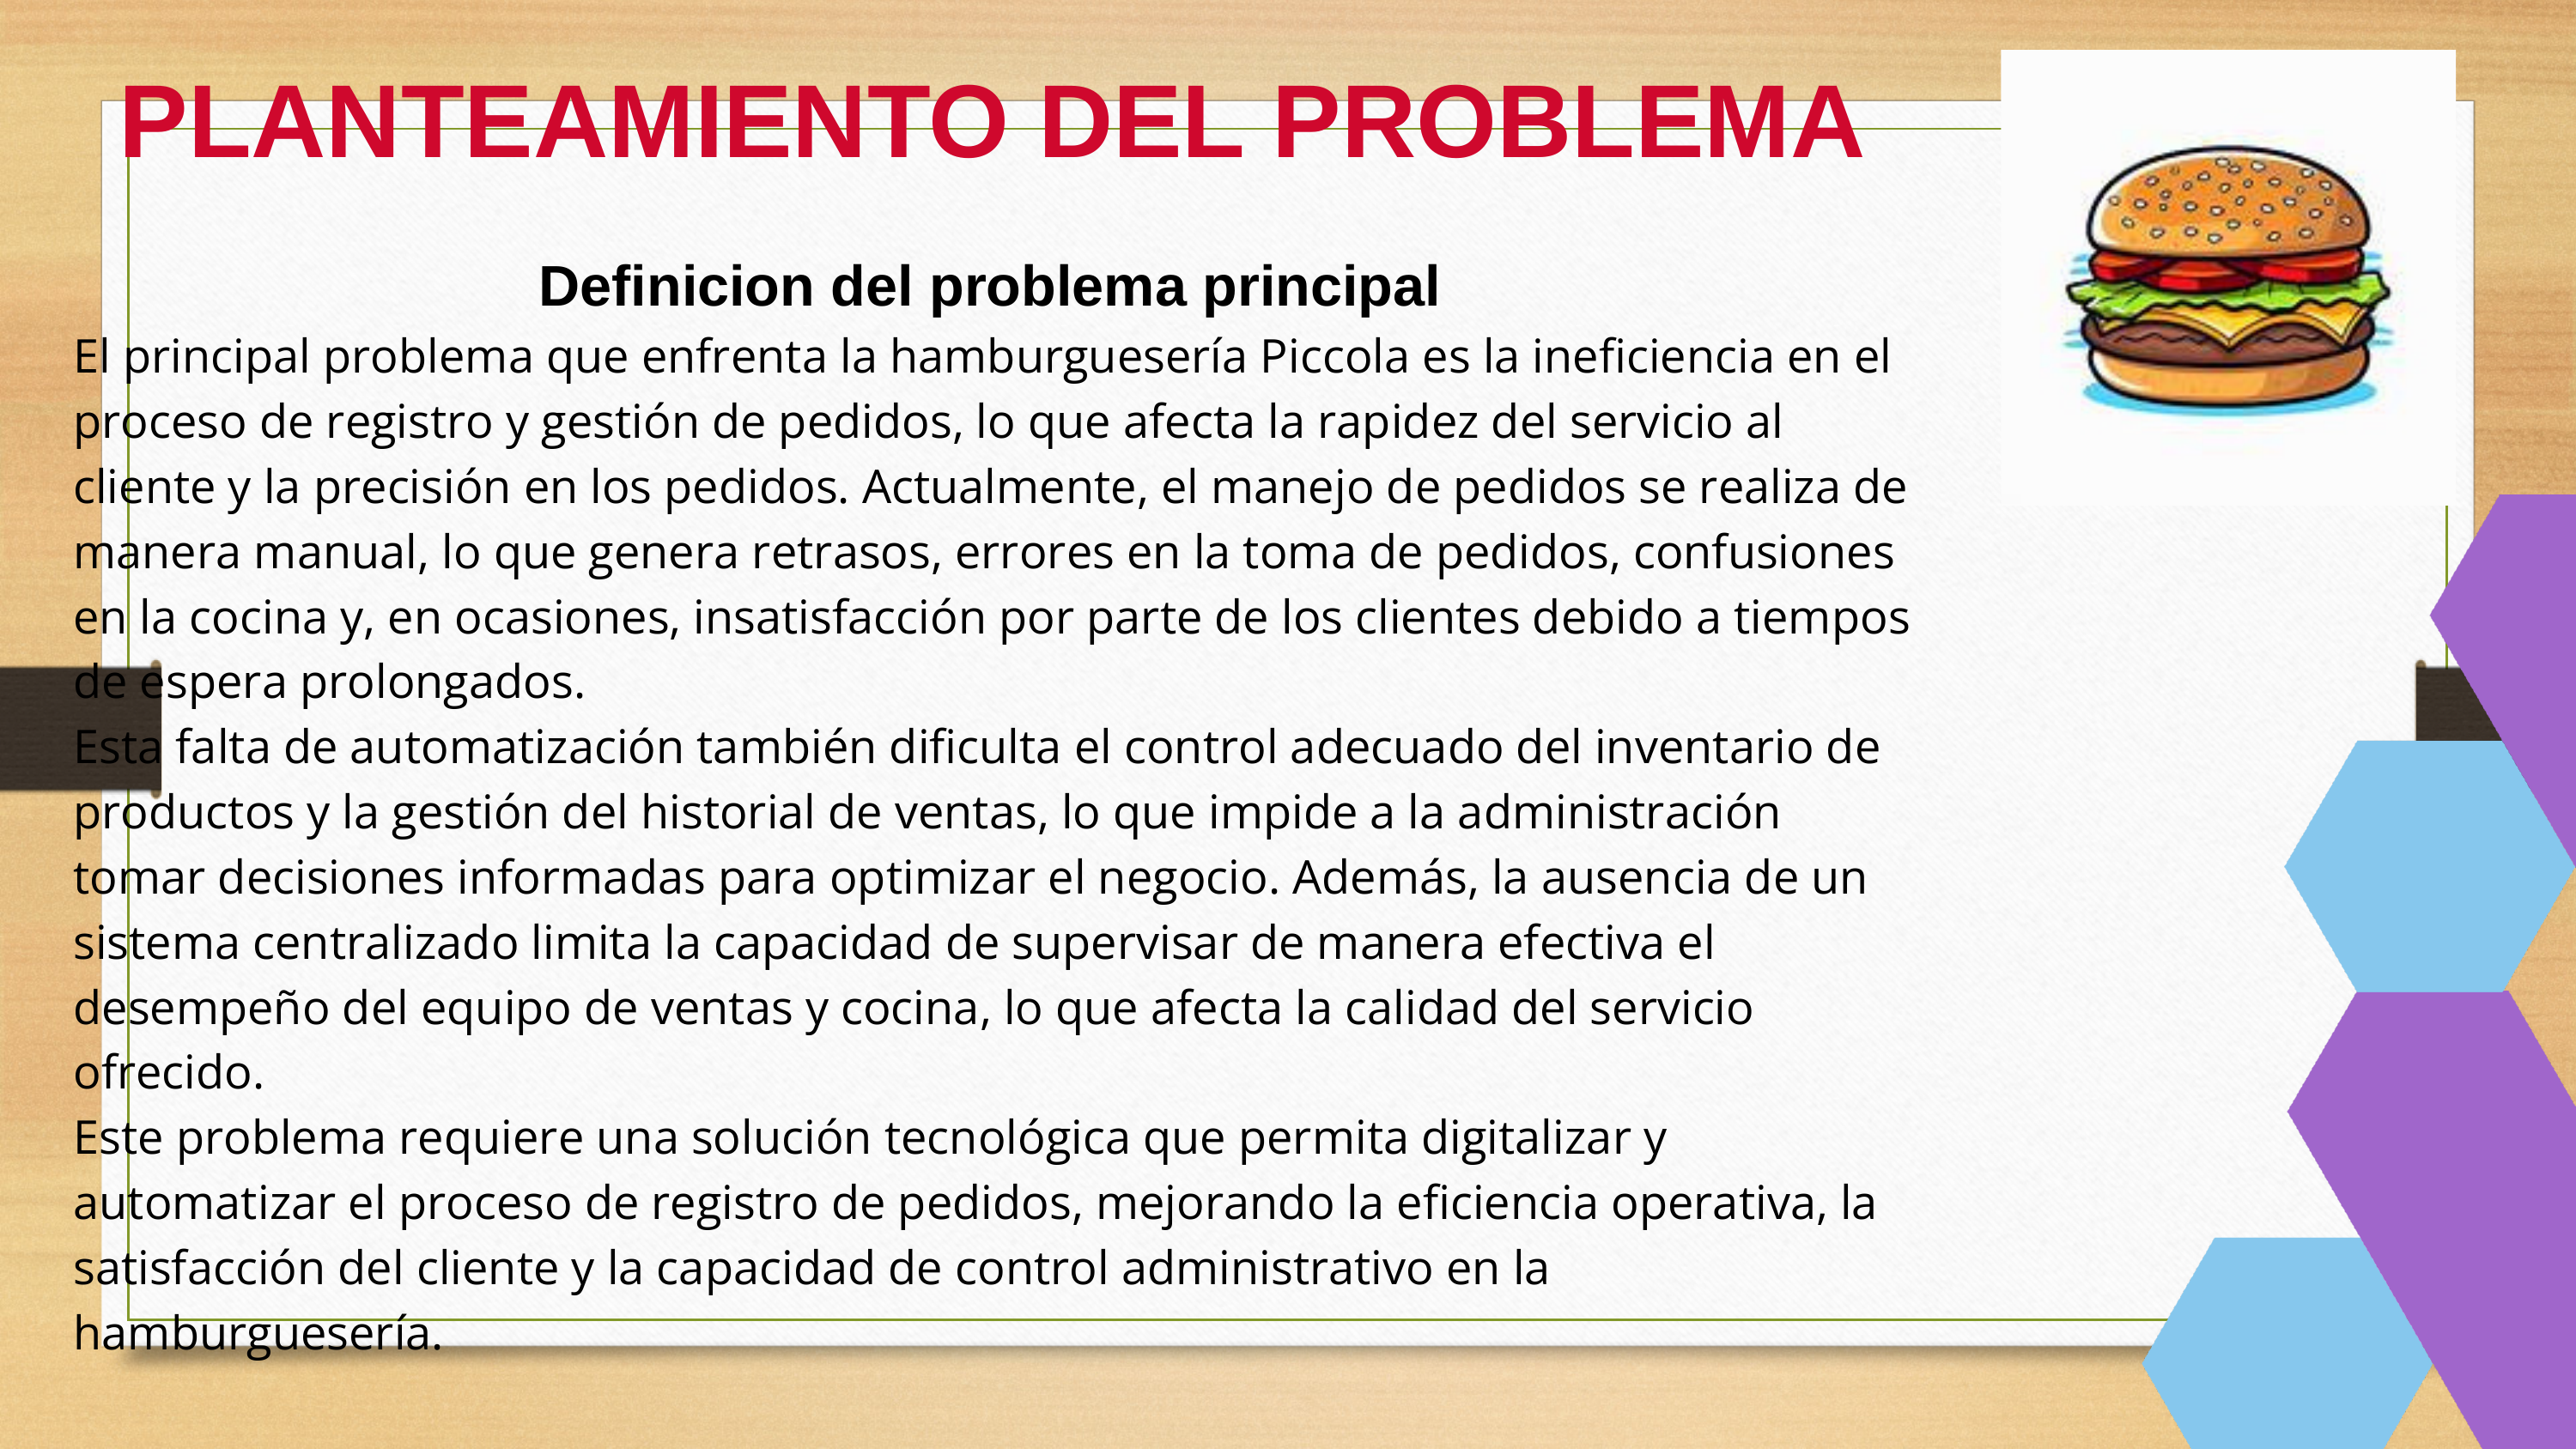

PLANTEAMIENTO DEL PROBLEMA

Definicion del problema principal
El principal problema que enfrenta la hamburguesería Piccola es la ineficiencia en el proceso de registro y gestión de pedidos, lo que afecta la rapidez del servicio al cliente y la precisión en los pedidos. Actualmente, el manejo de pedidos se realiza de manera manual, lo que genera retrasos, errores en la toma de pedidos, confusiones en la cocina y, en ocasiones, insatisfacción por parte de los clientes debido a tiempos de espera prolongados.
Esta falta de automatización también dificulta el control adecuado del inventario de productos y la gestión del historial de ventas, lo que impide a la administración tomar decisiones informadas para optimizar el negocio. Además, la ausencia de un sistema centralizado limita la capacidad de supervisar de manera efectiva el desempeño del equipo de ventas y cocina, lo que afecta la calidad del servicio ofrecido.
Este problema requiere una solución tecnológica que permita digitalizar y automatizar el proceso de registro de pedidos, mejorando la eficiencia operativa, la satisfacción del cliente y la capacidad de control administrativo en la hamburguesería.